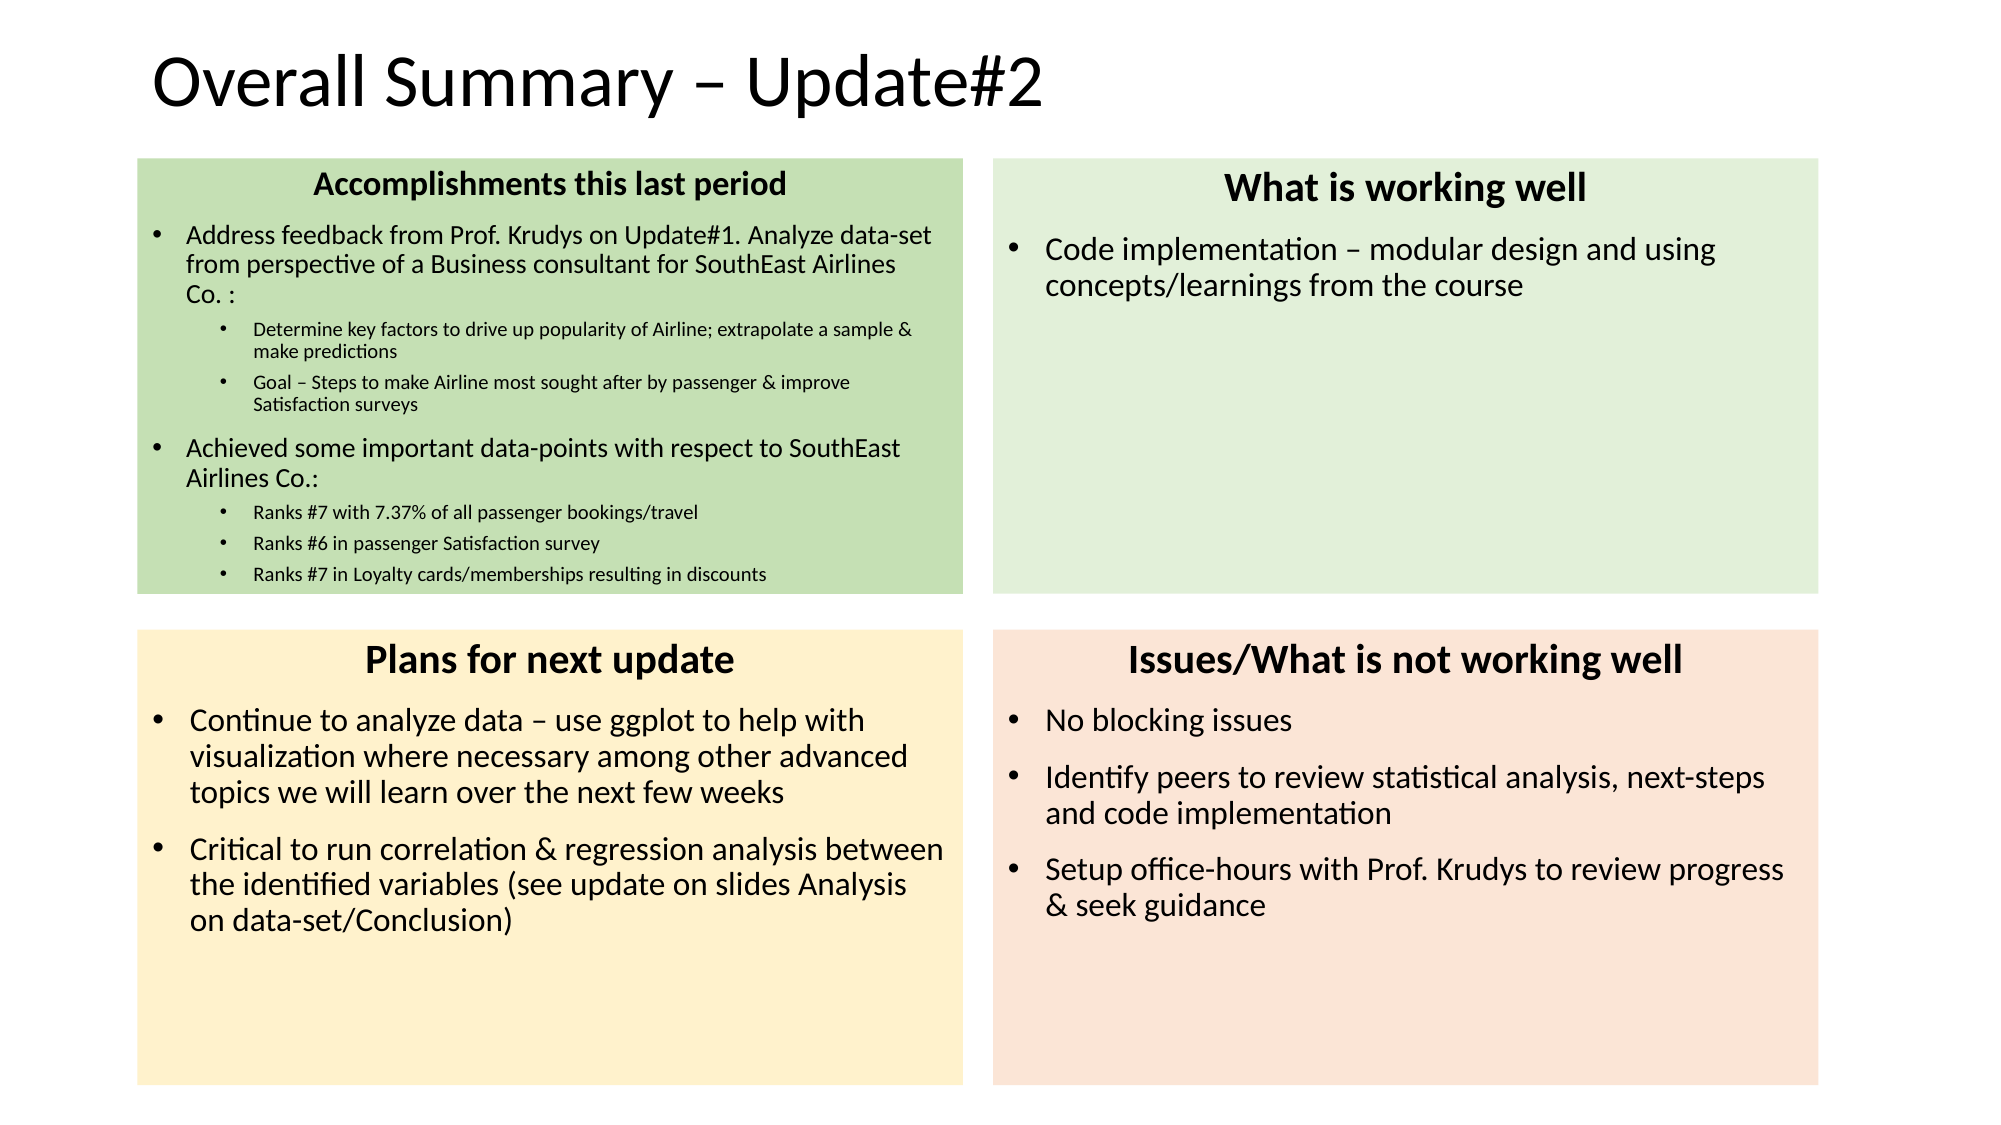

# Overall Summary – Update#2
Accomplishments this last period
Address feedback from Prof. Krudys on Update#1. Analyze data-set from perspective of a Business consultant for SouthEast Airlines Co. :
Determine key factors to drive up popularity of Airline; extrapolate a sample & make predictions
Goal – Steps to make Airline most sought after by passenger & improve Satisfaction surveys
Achieved some important data-points with respect to SouthEast Airlines Co.:
Ranks #7 with 7.37% of all passenger bookings/travel
Ranks #6 in passenger Satisfaction survey
Ranks #7 in Loyalty cards/memberships resulting in discounts

What is working well
Code implementation – modular design and using concepts/learnings from the course

Plans for next update
Continue to analyze data – use ggplot to help with visualization where necessary among other advanced topics we will learn over the next few weeks
Critical to run correlation & regression analysis between the identified variables (see update on slides Analysis on data-set/Conclusion)

Issues/What is not working well
No blocking issues
Identify peers to review statistical analysis, next-steps and code implementation
Setup office-hours with Prof. Krudys to review progress & seek guidance